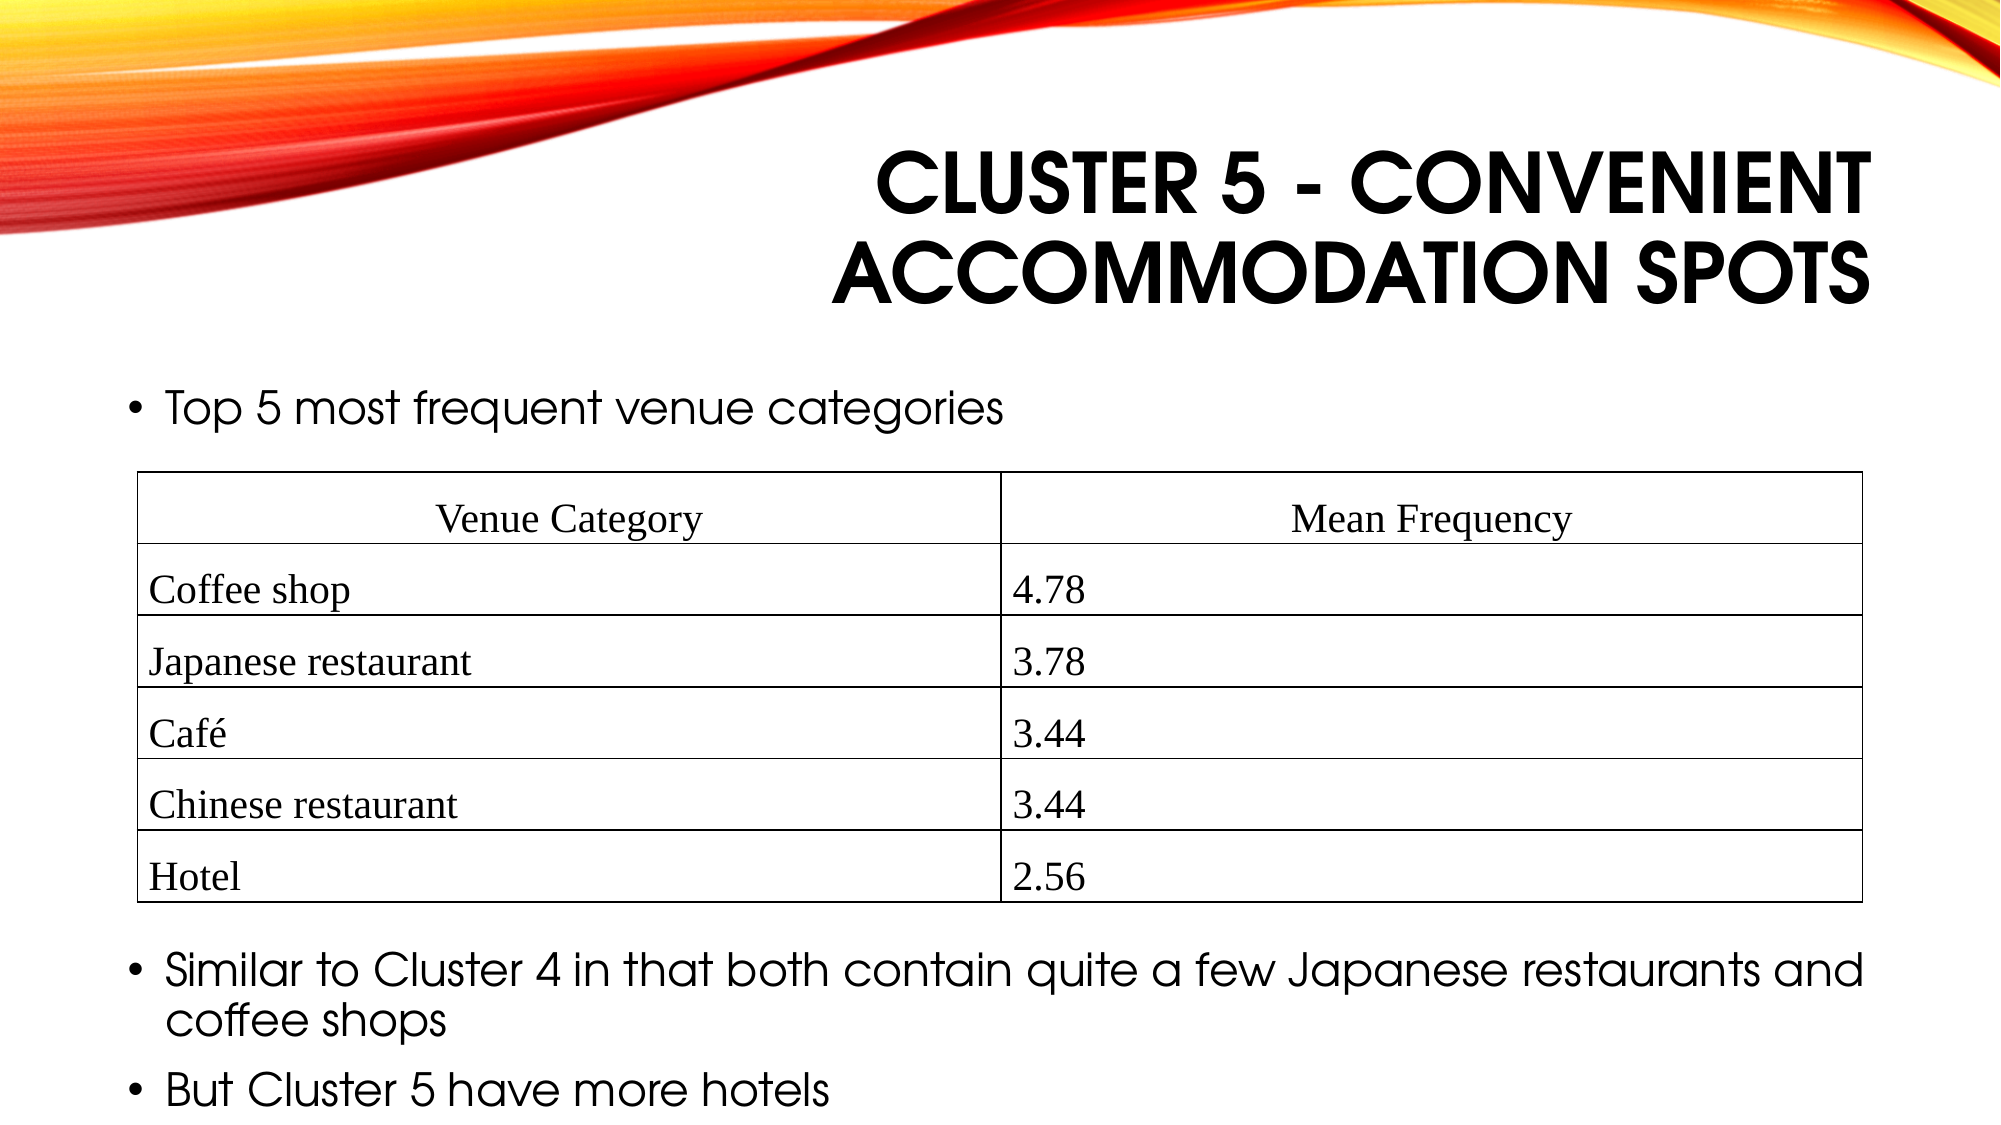

# Cluster 5 - Convenient Accommodation Spots

Top 5 most frequent venue categories

Similar to Cluster 4 in that both contain quite a few Japanese restaurants and coffee shops
But Cluster 5 have more hotels

| Venue Category | Mean Frequency |
| --- | --- |
| Coffee shop | 4.78 |
| Japanese restaurant | 3.78 |
| Café | 3.44 |
| Chinese restaurant | 3.44 |
| Hotel | 2.56 |